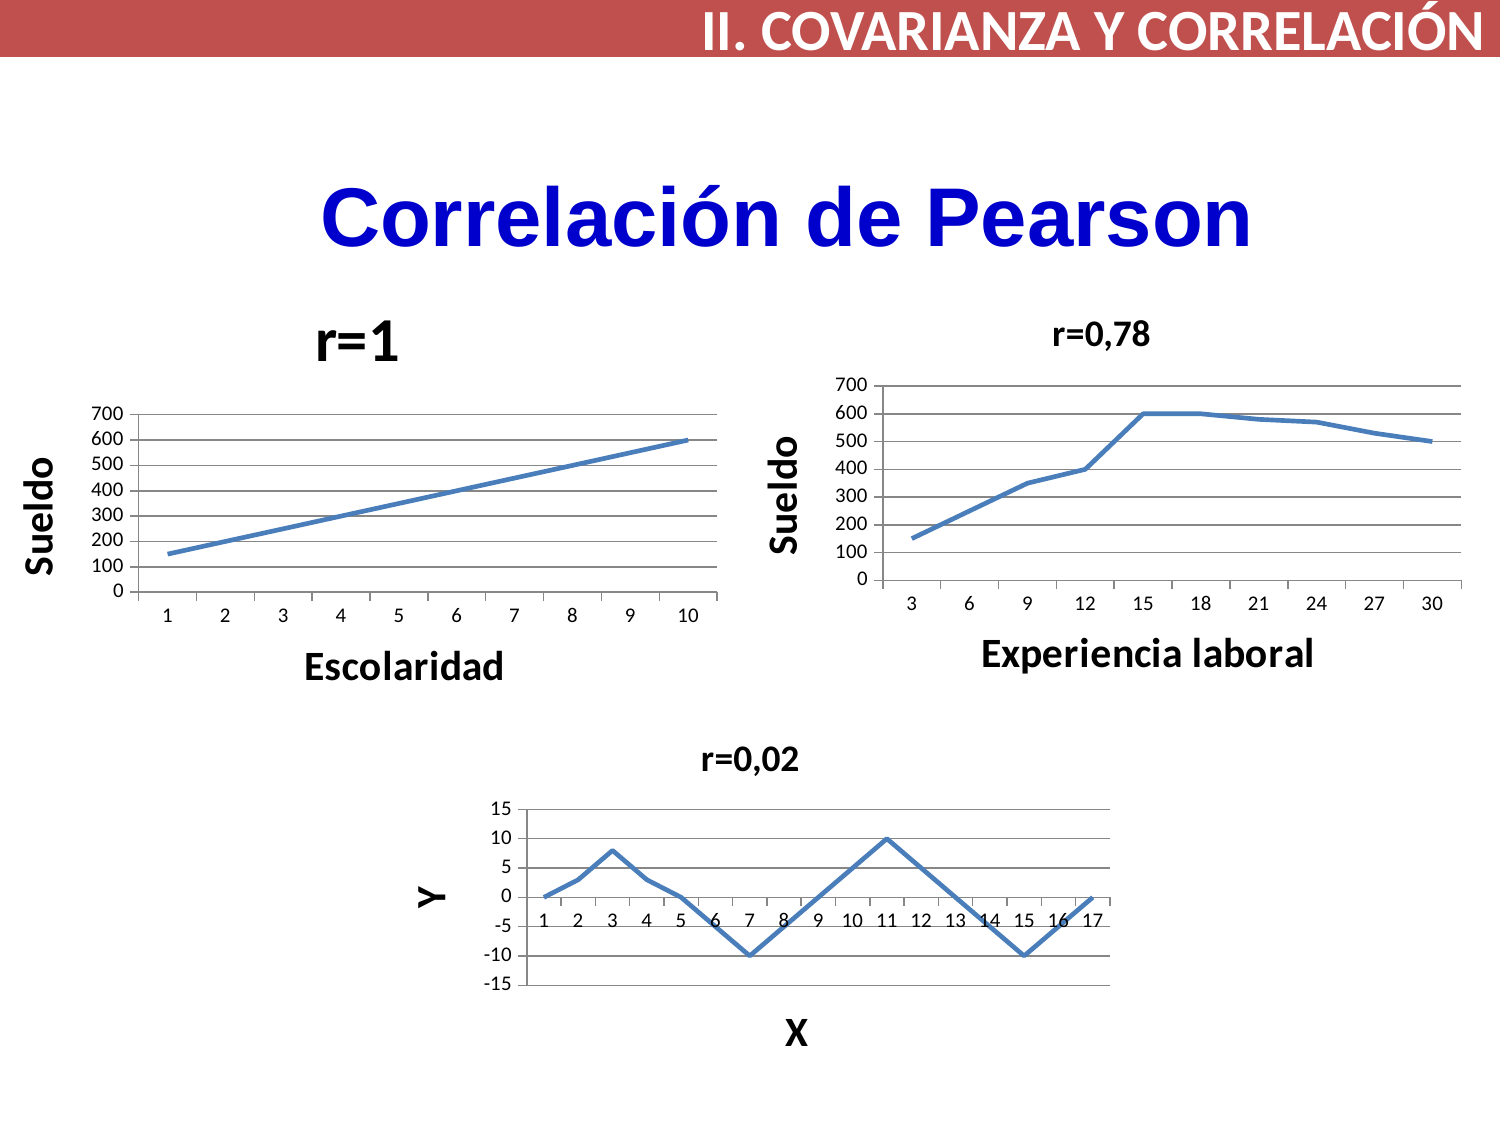

II. COVARIANZA Y CORRELACIÓN

# Correlación de Pearson

### Chart: r=1

| Category | sueldo |
|---|---|
| 1 | 150.0 |
| 2 | 200.0 |
| 3 | 250.0 |
| 4 | 300.0 |
| 5 | 350.0 |
| 6 | 400.0 |
| 7 | 450.0 |
| 8 | 500.0 |
| 9 | 550.0 |
| 10 | 600.0 |

### Chart: r=0,78

| Category | sueldo |
|---|---|
| 3 | 150.0 |
| 6 | 250.0 |
| 9 | 350.0 |
| 12 | 400.0 |
| 15 | 600.0 |
| 18 | 600.0 |
| 21 | 580.0 |
| 24 | 570.0 |
| 27 | 530.0 |
| 30 | 500.0 |

### Chart: r=0,02

| Category | Y |
|---|---|
| 1 | 0.0 |
| 2 | 3.0 |
| 3 | 8.0 |
| 4 | 3.0 |
| 5 | 0.0 |
| 6 | -5.0 |
| 7 | -10.0 |
| 8 | -5.0 |
| 9 | 0.0 |
| 10 | 5.0 |
| 11 | 10.0 |
| 12 | 5.0 |
| 13 | 0.0 |
| 14 | -5.0 |
| 15 | -10.0 |
| 16 | -5.0 |
| 17 | 0.0 |